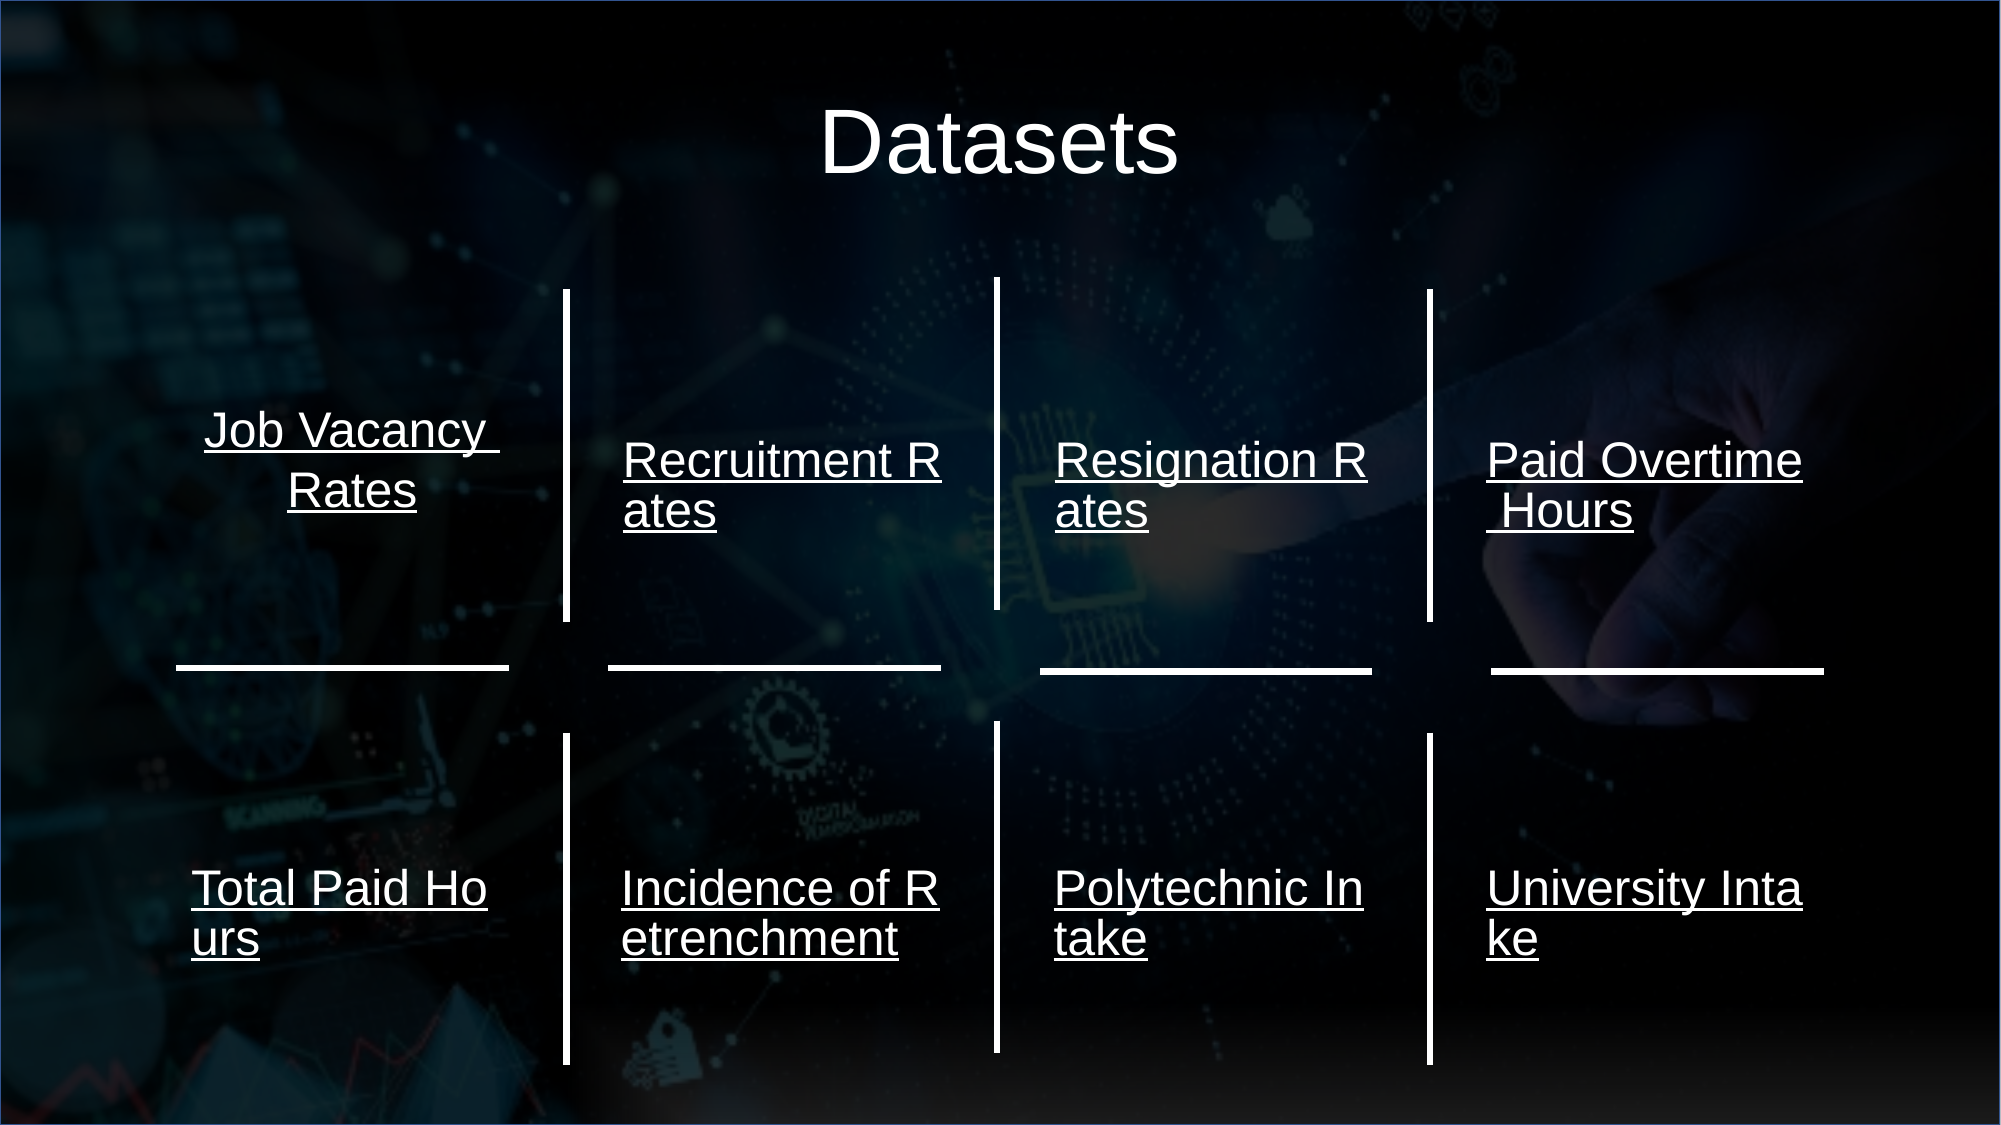

# Datasets
Job Vacancy Rates
Recruitment Rates
Resignation Rates
Paid Overtime Hours
Total Paid Hours
Incidence of Retrenchment
Polytechnic Intake
University Intake